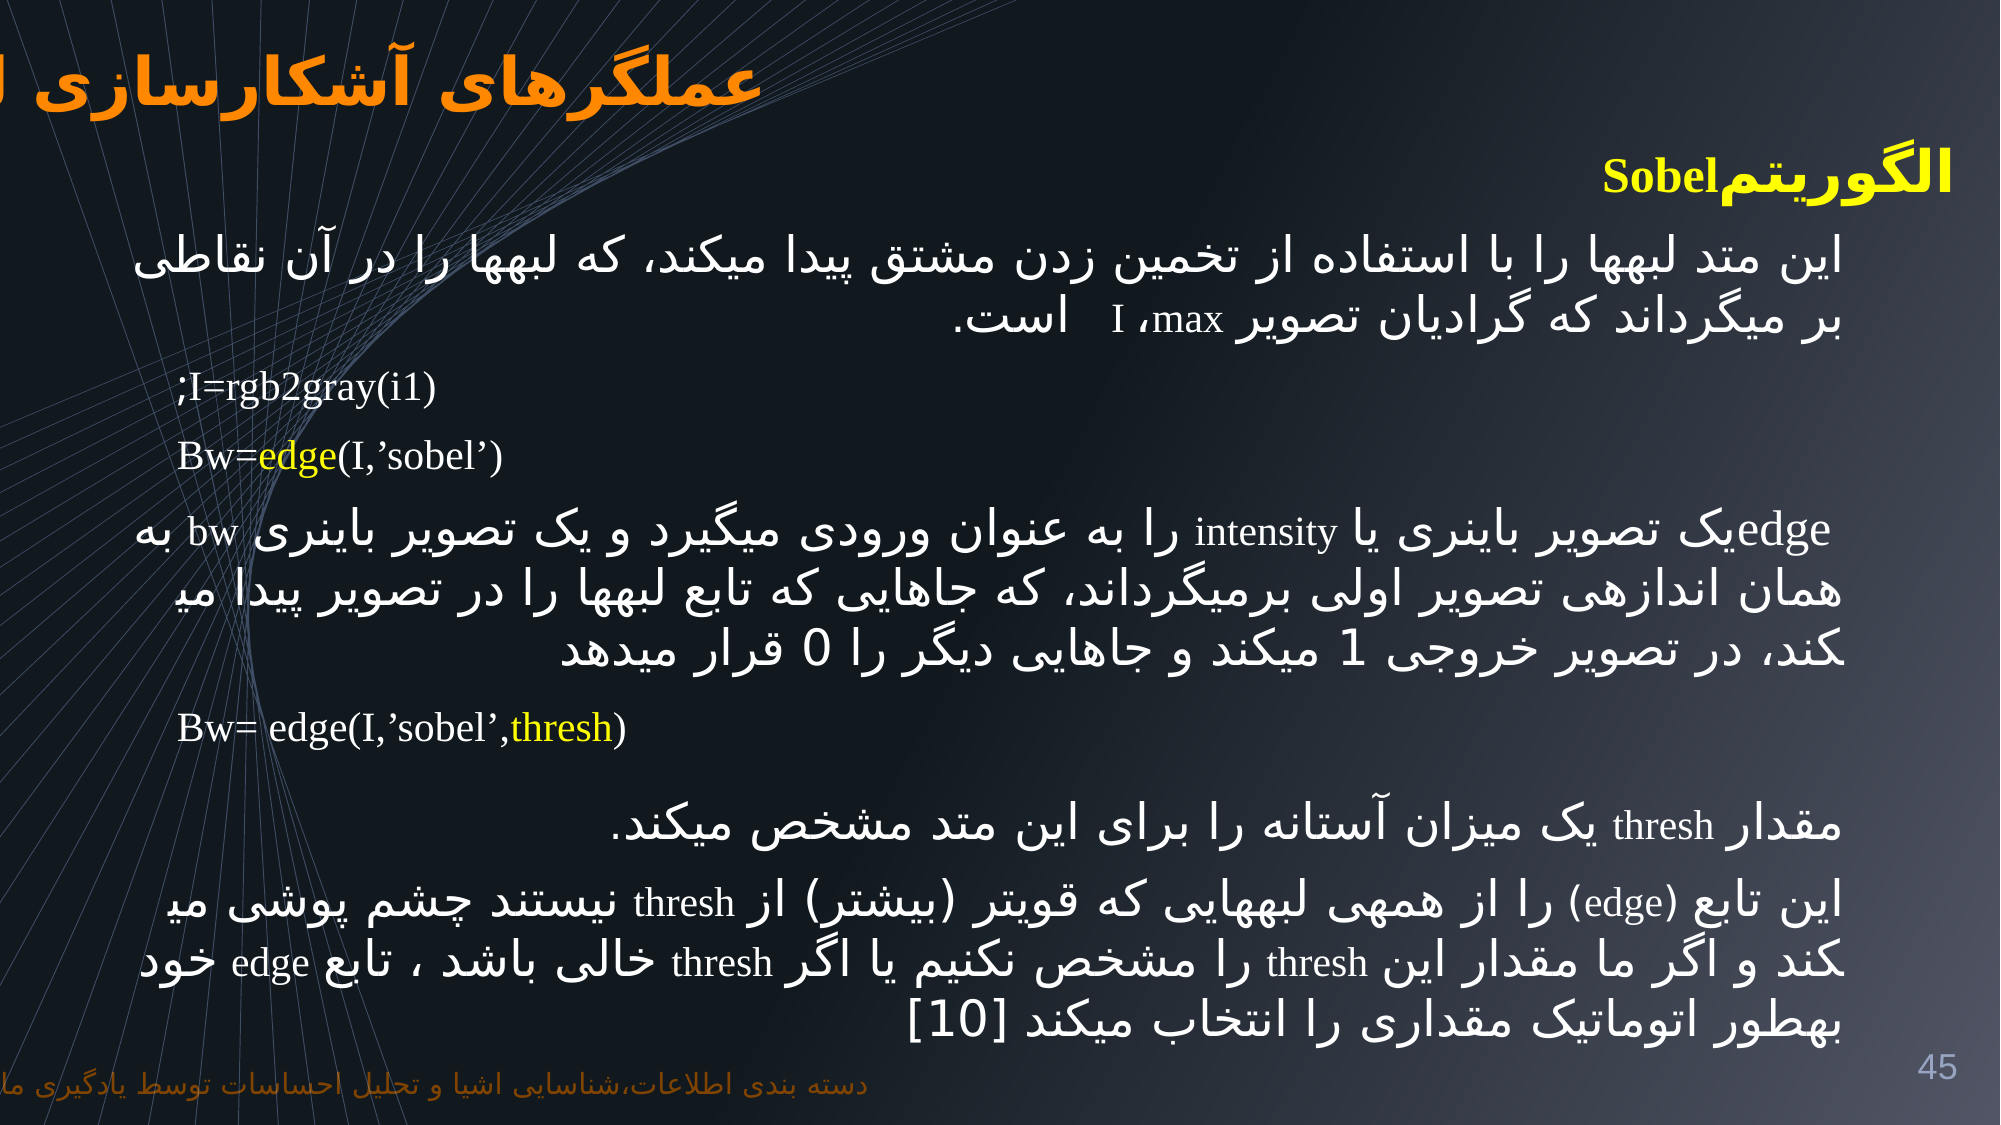

عملگرهای آشکارسازی لبه
الگوریتمSobel
این متد لبه­ها را با استفاده از تخمین زدن مشتق پیدا می­کند، که لبه­ها را در آن نقاطی بر می­گرداند که گرادیان تصویر I ،max   است.
I=rgb2gray(i1);
Bw=edge(I,’sobel’)
 edgeیک تصویر باینری یا intensity را به عنوان ورودی می­گیرد و یک تصویر باینری bw به همان اندازه­ی تصویر اولی برمی­گرداند، که جاهایی که تابع لبه­ها را در تصویر پیدا می­کند، در تصویر خروجی 1 می­کند و جاهایی دیگر را 0 قرار می­دهد
Bw= edge(I,’sobel’,thresh)
مقدار thresh یک میزان آستانه را برای این متد مشخص می­کند.
این تابع (edge) را از همه­ی لبه­هایی که قوی­تر (بیشتر) از thresh نیستند چشم پوشی می­کند و اگر ما مقدار این thresh را مشخص نکنیم یا اگر thresh خالی باشد ، تابع edge خود به­طور اتوماتیک مقداری را انتخاب می­کند [10]
45